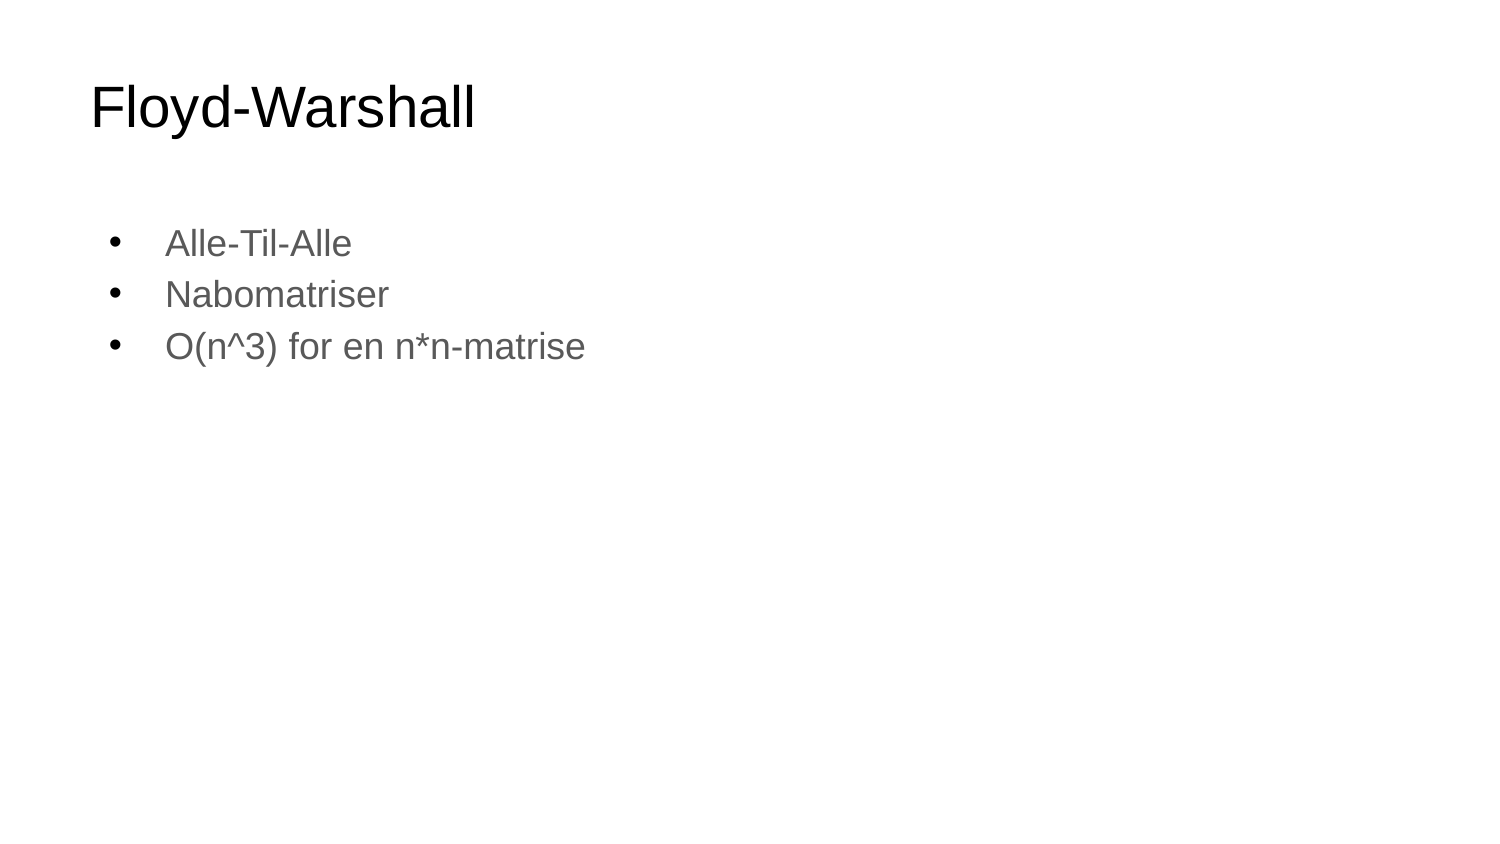

# Floyd-Warshall
Alle-Til-Alle
Nabomatriser
O(n^3) for en n*n-matrise